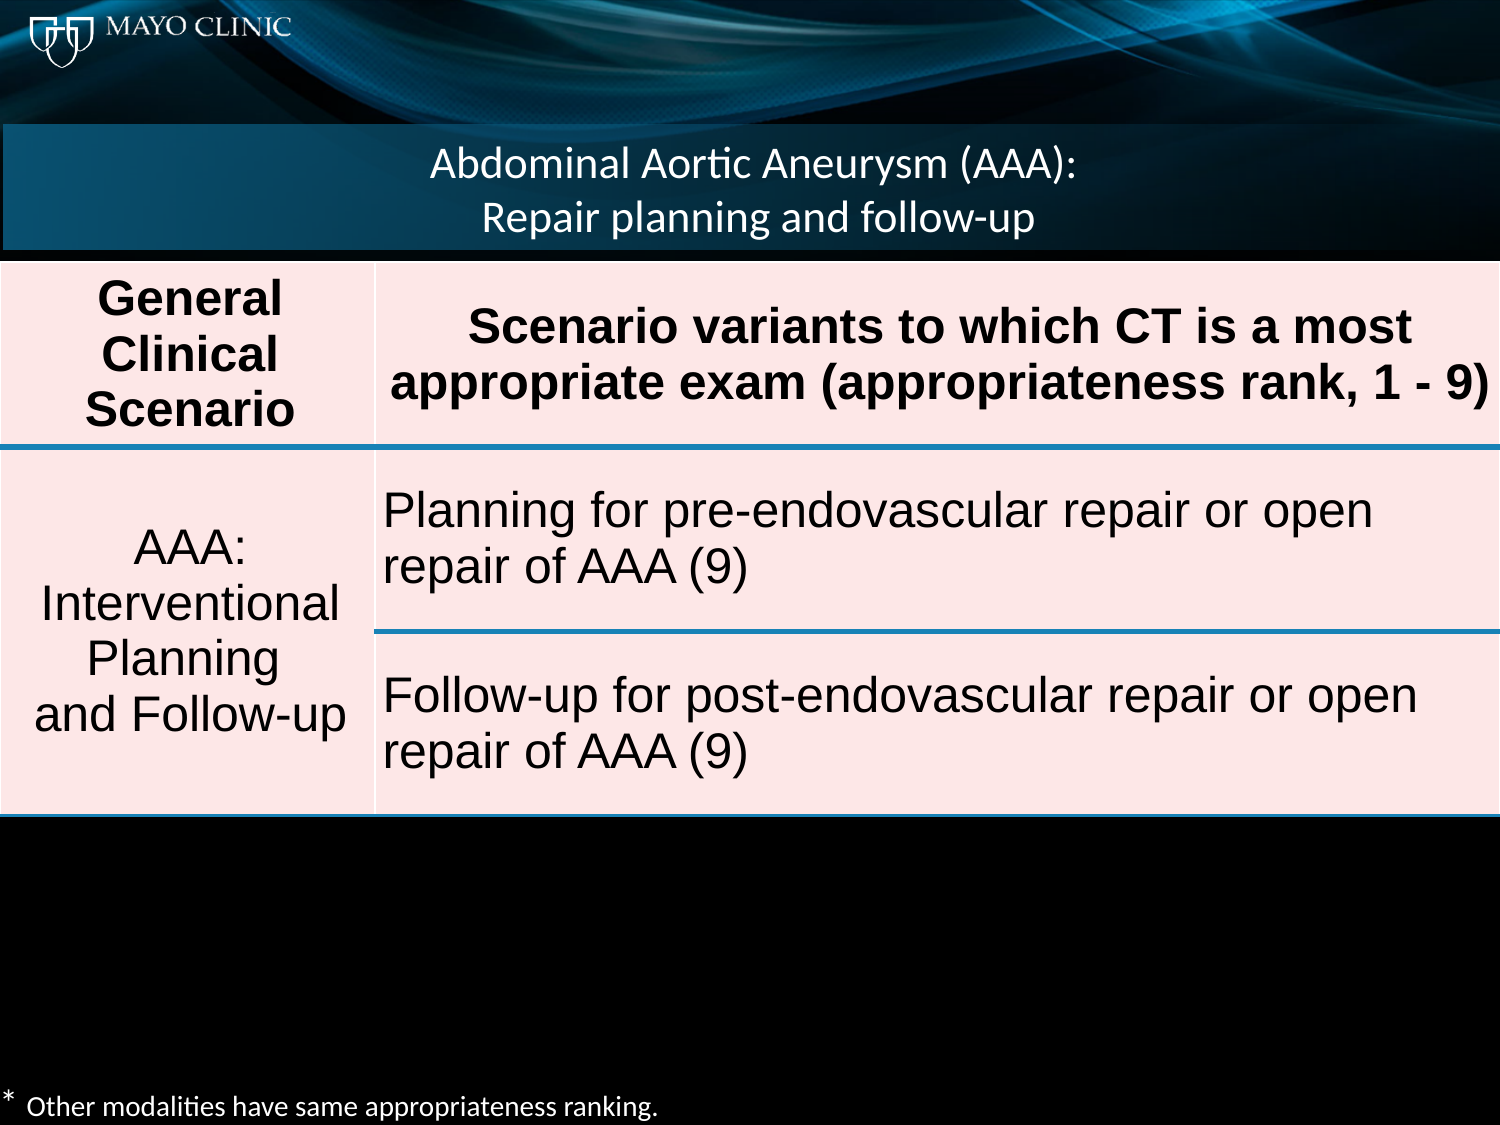

# Abdominal Aortic Aneurysm (AAA): Repair planning and follow-up
| General Clinical Scenario | Scenario variants to which CT is a most appropriate exam (appropriateness rank, 1 - 9) |
| --- | --- |
| AAA: Interventional Planning and Follow-up | Planning for pre-endovascular repair or open repair of AAA (9) |
|  | Follow-up for post-endovascular repair or open repair of AAA (9) |
* Other modalities have same appropriateness ranking.